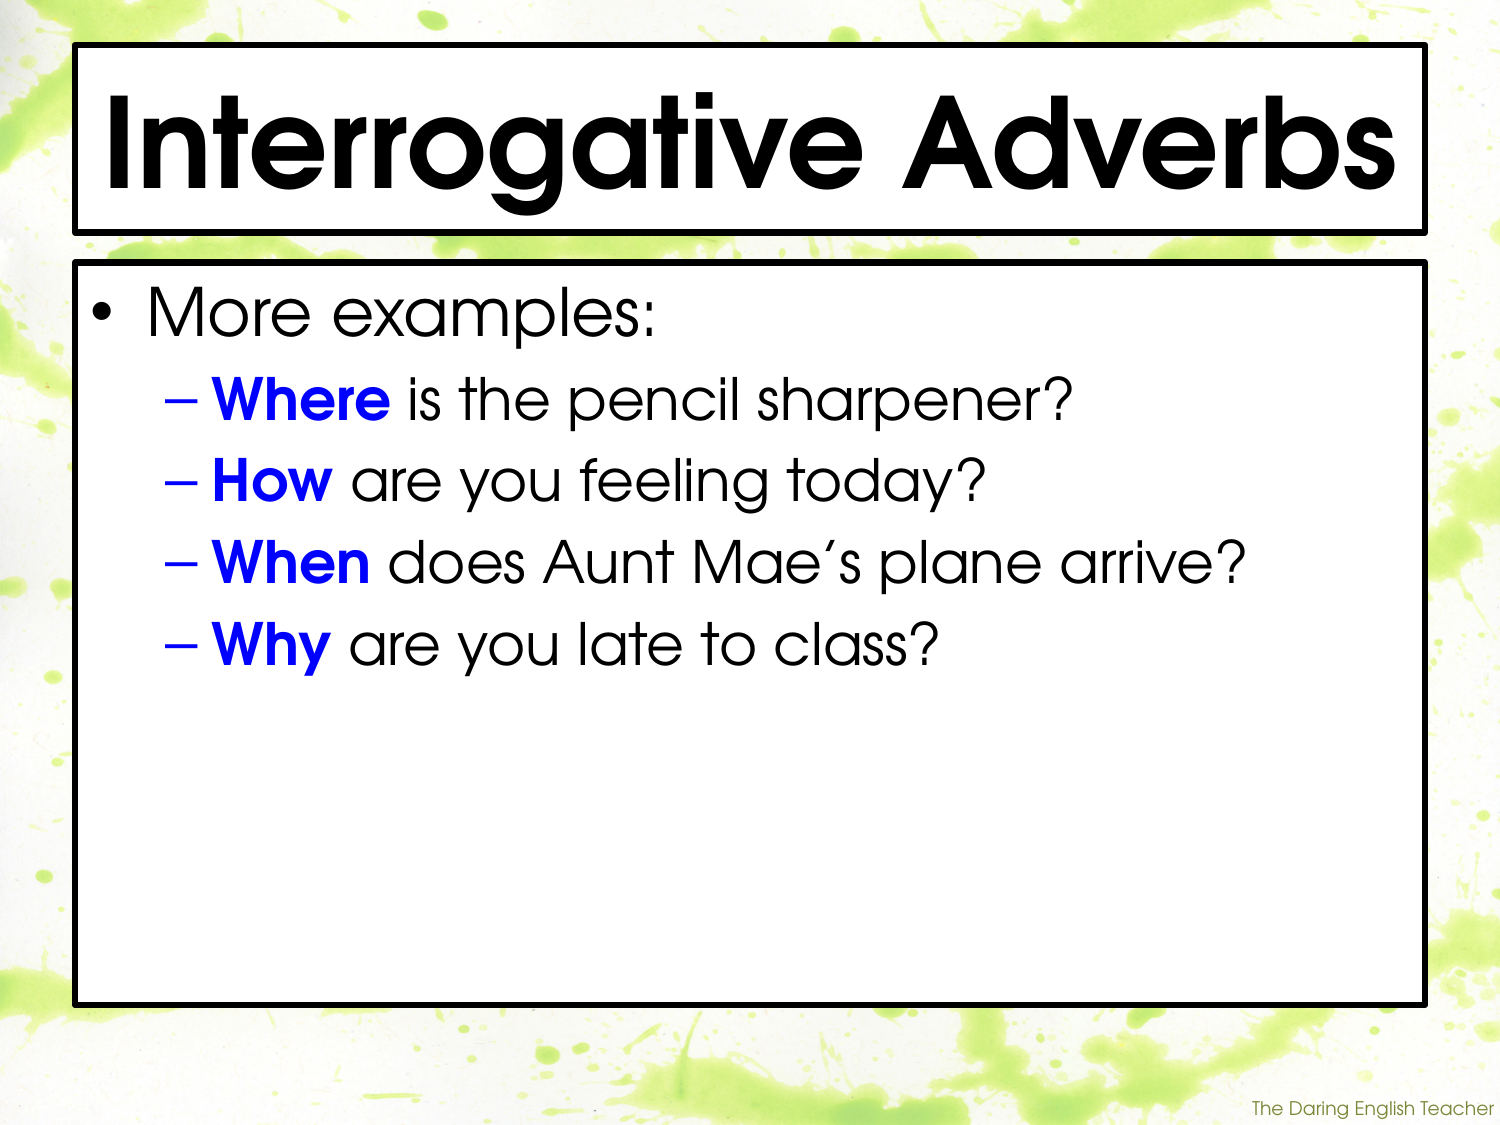

# Interrogative Adverbs
More examples:
Where is the pencil sharpener?
How are you feeling today?
When does Aunt Mae’s plane arrive?
Why are you late to class?